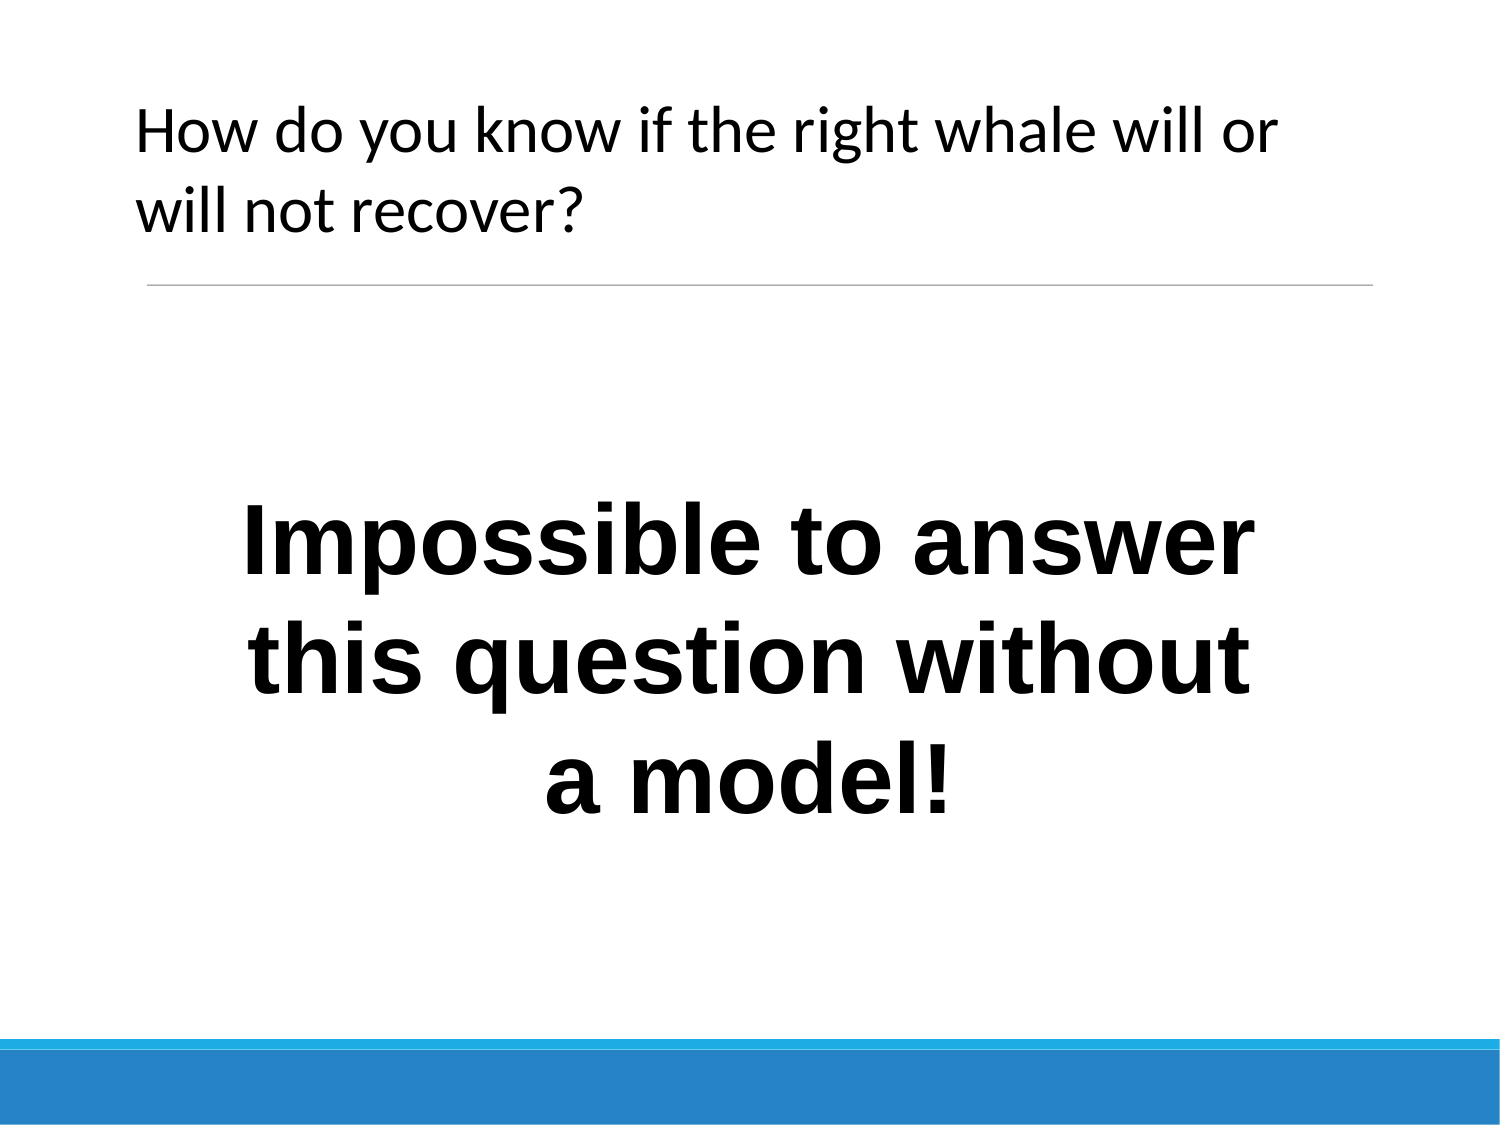

How do you know if the right whale will or will not recover?
Impossible to answer this question without a model!